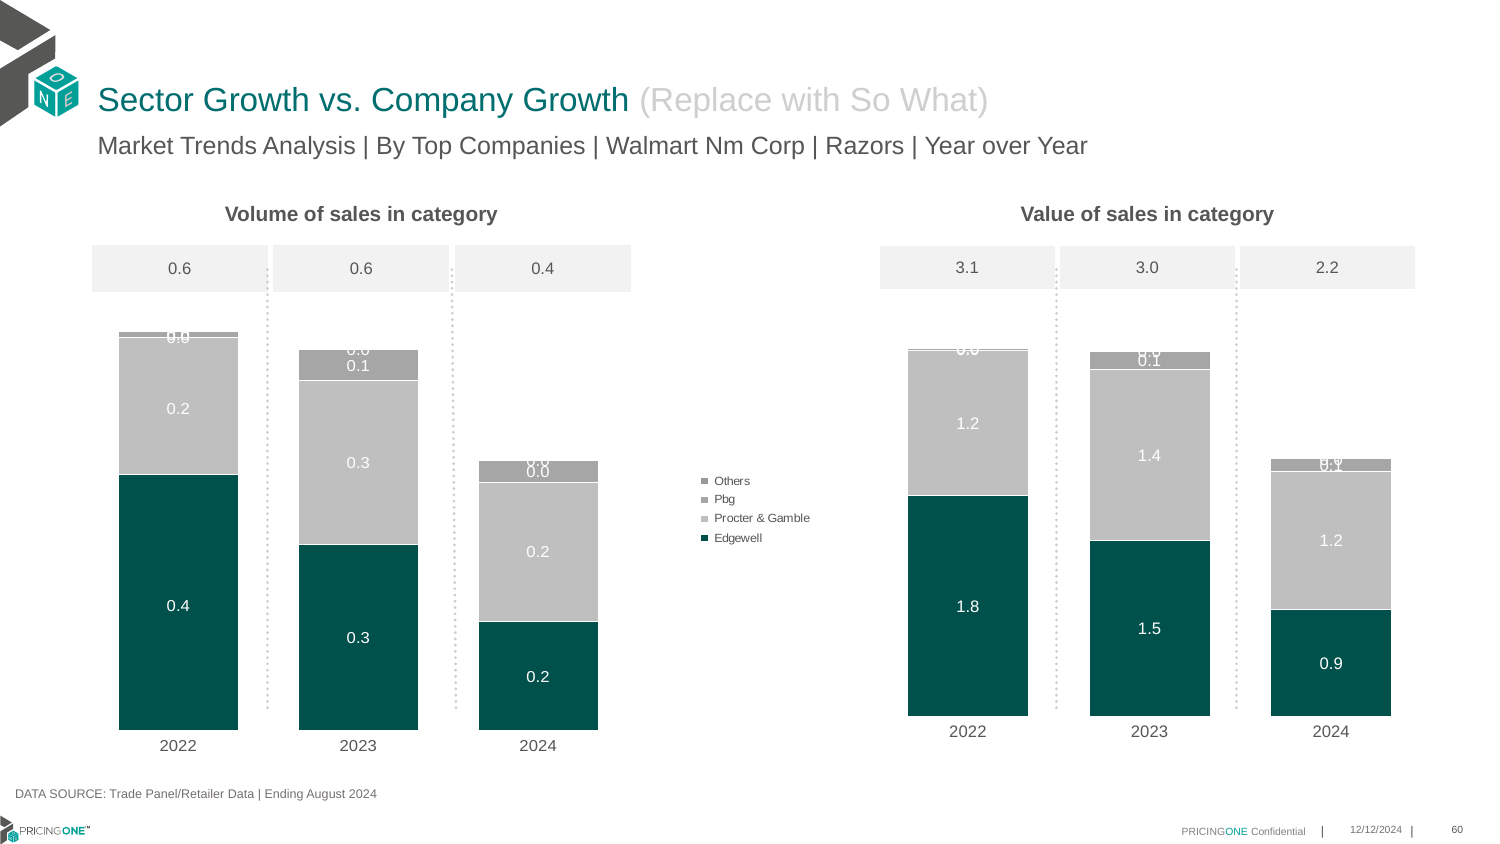

# Sector Growth vs. Company Growth (Replace with So What)
Market Trends Analysis | By Top Companies | Walmart Nm Corp | Razors | Year over Year
| Value of sales in category |  |  |
| --- | --- | --- |
| 3.1 | 3.0 | 2.2 |
| Volume of sales in category |  |  |
| --- | --- | --- |
| 0.6 | 0.6 | 0.4 |

### Chart

| Category | Edgewell | Procter & Gamble | Pbg | Others |
|---|---|---|---|---|
| 2022 | 1.841144 | 1.211529 | 0.023717 | 0.0 |
| 2023 | 1.46911 | 1.431889 | 0.147229 | 4.9e-05 |
| 2024 | 0.887305 | 1.16108 | 0.103279 | 0.00013 |

### Chart

| Category | Edgewell | Procter & Gamble | Pbg | Others |
|---|---|---|---|---|
| 2022 | 0.414312 | 0.22099 | 0.008332 | 0.0 |
| 2023 | 0.300301 | 0.264206 | 0.051345 | 1.5e-05 |
| 2024 | 0.176018 | 0.224891 | 0.035997 | 5.8e-05 |
DATA SOURCE: Trade Panel/Retailer Data | Ending August 2024

12/12/2024
60